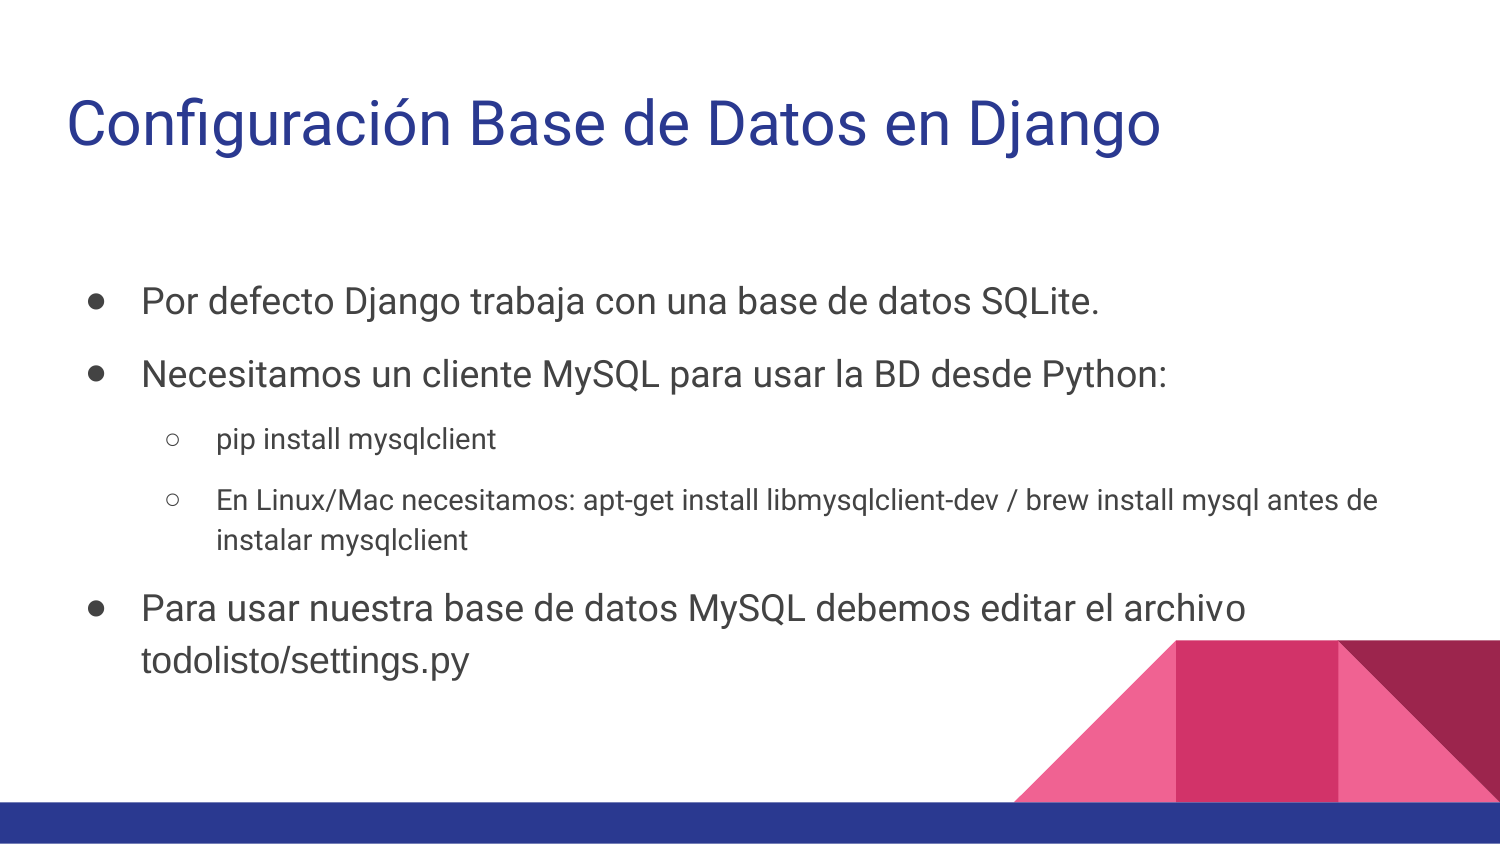

# Configuración Base de Datos en Django
Por defecto Django trabaja con una base de datos SQLite.
Necesitamos un cliente MySQL para usar la BD desde Python:
pip install mysqlclient
En Linux/Mac necesitamos: apt-get install libmysqlclient-dev / brew install mysql antes de instalar mysqlclient
Para usar nuestra base de datos MySQL debemos editar el archivo todolisto/settings.py